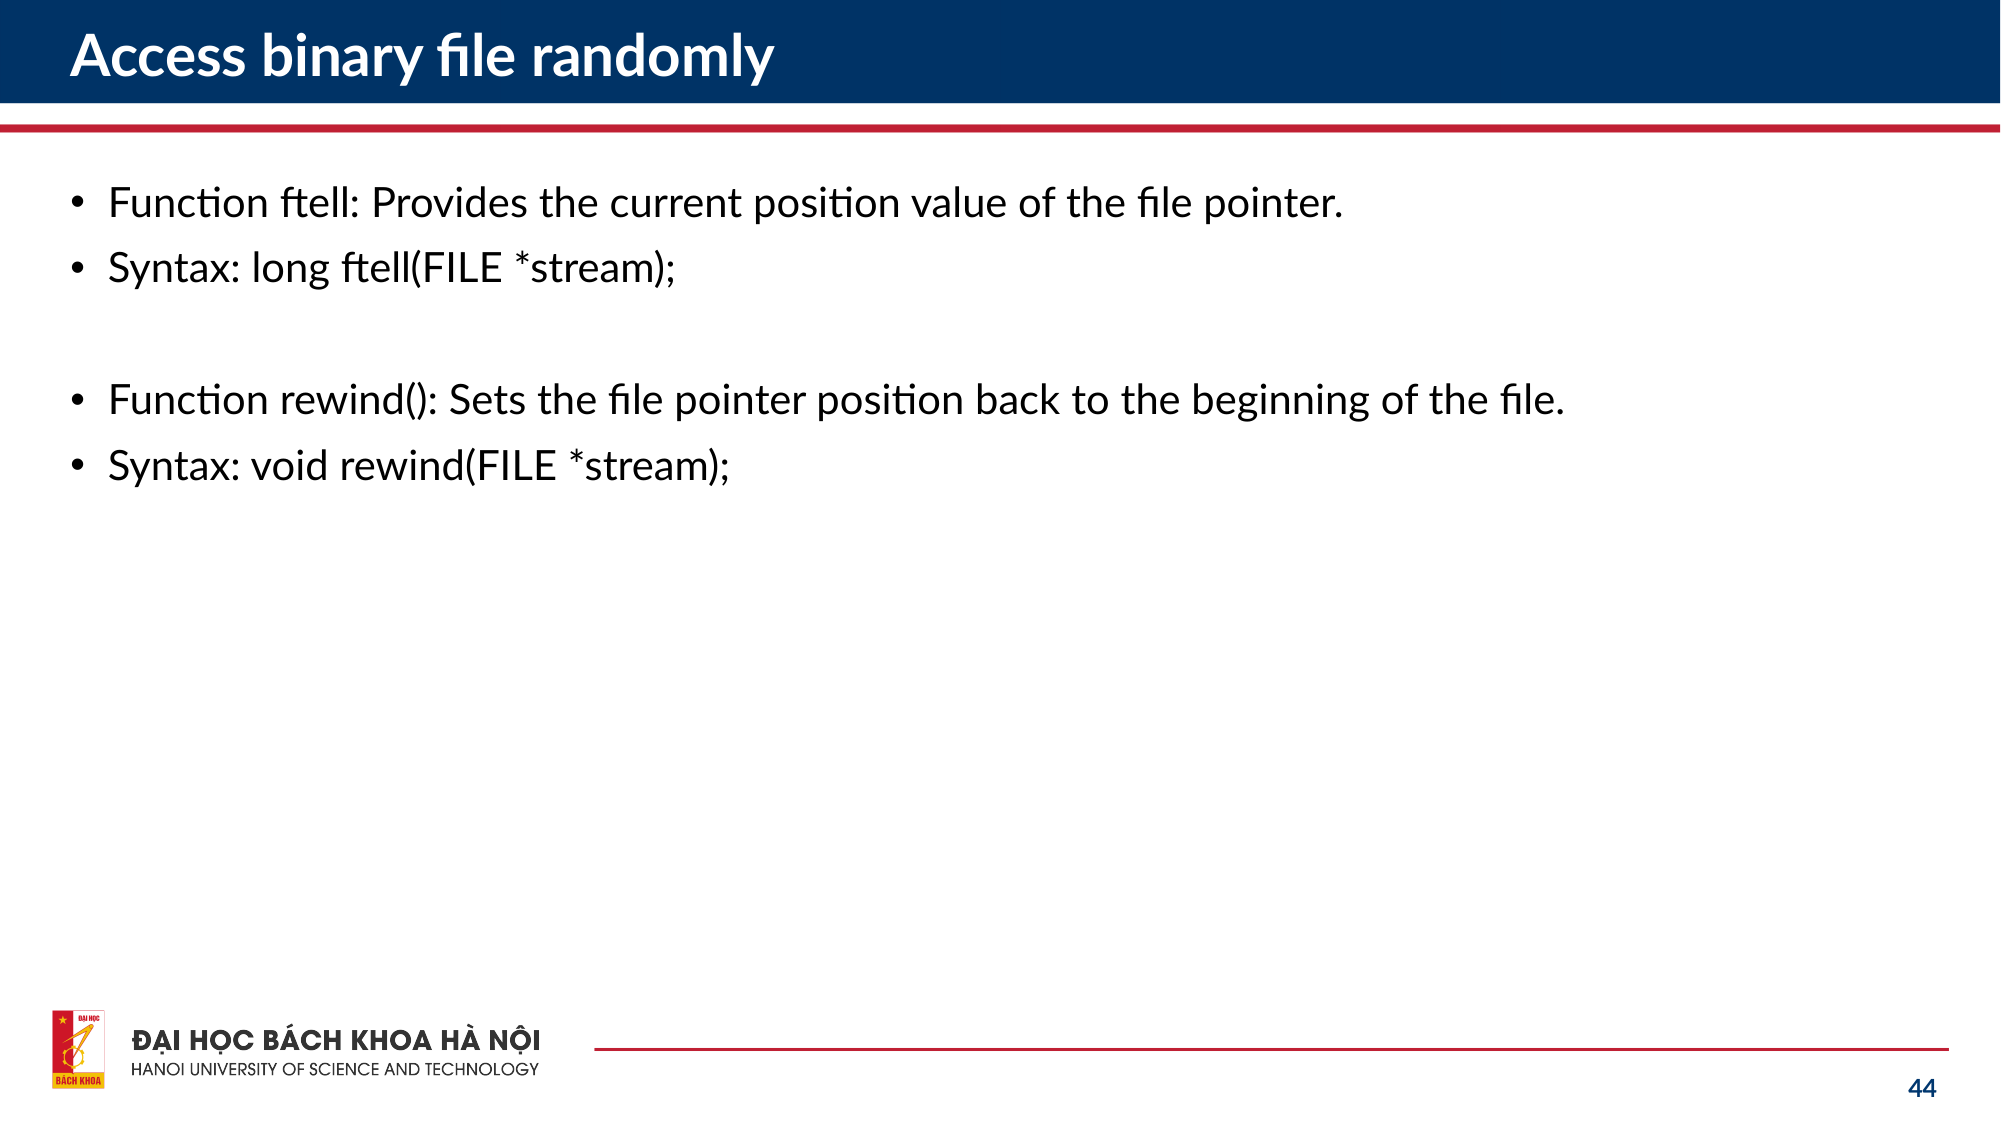

# Access binary file randomly
Function ftell: Provides the current position value of the file pointer.
Syntax: long ftell(FILE *stream);

Function rewind(): Sets the file pointer position back to the beginning of the file.
Syntax: void rewind(FILE *stream);
44